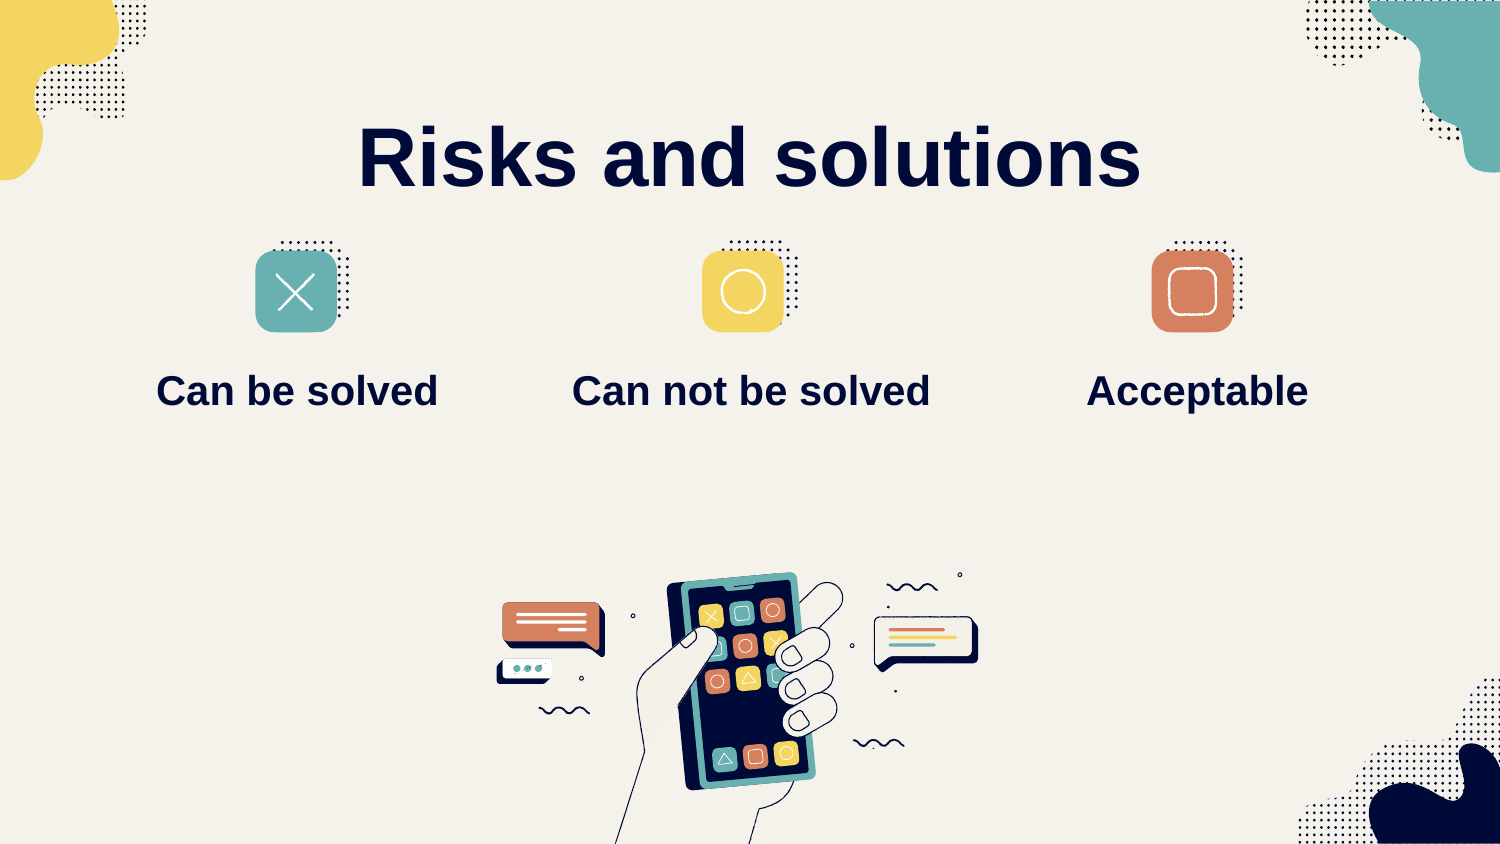

# Risks and solutions

Can be solved
Can not be solved
Acceptable